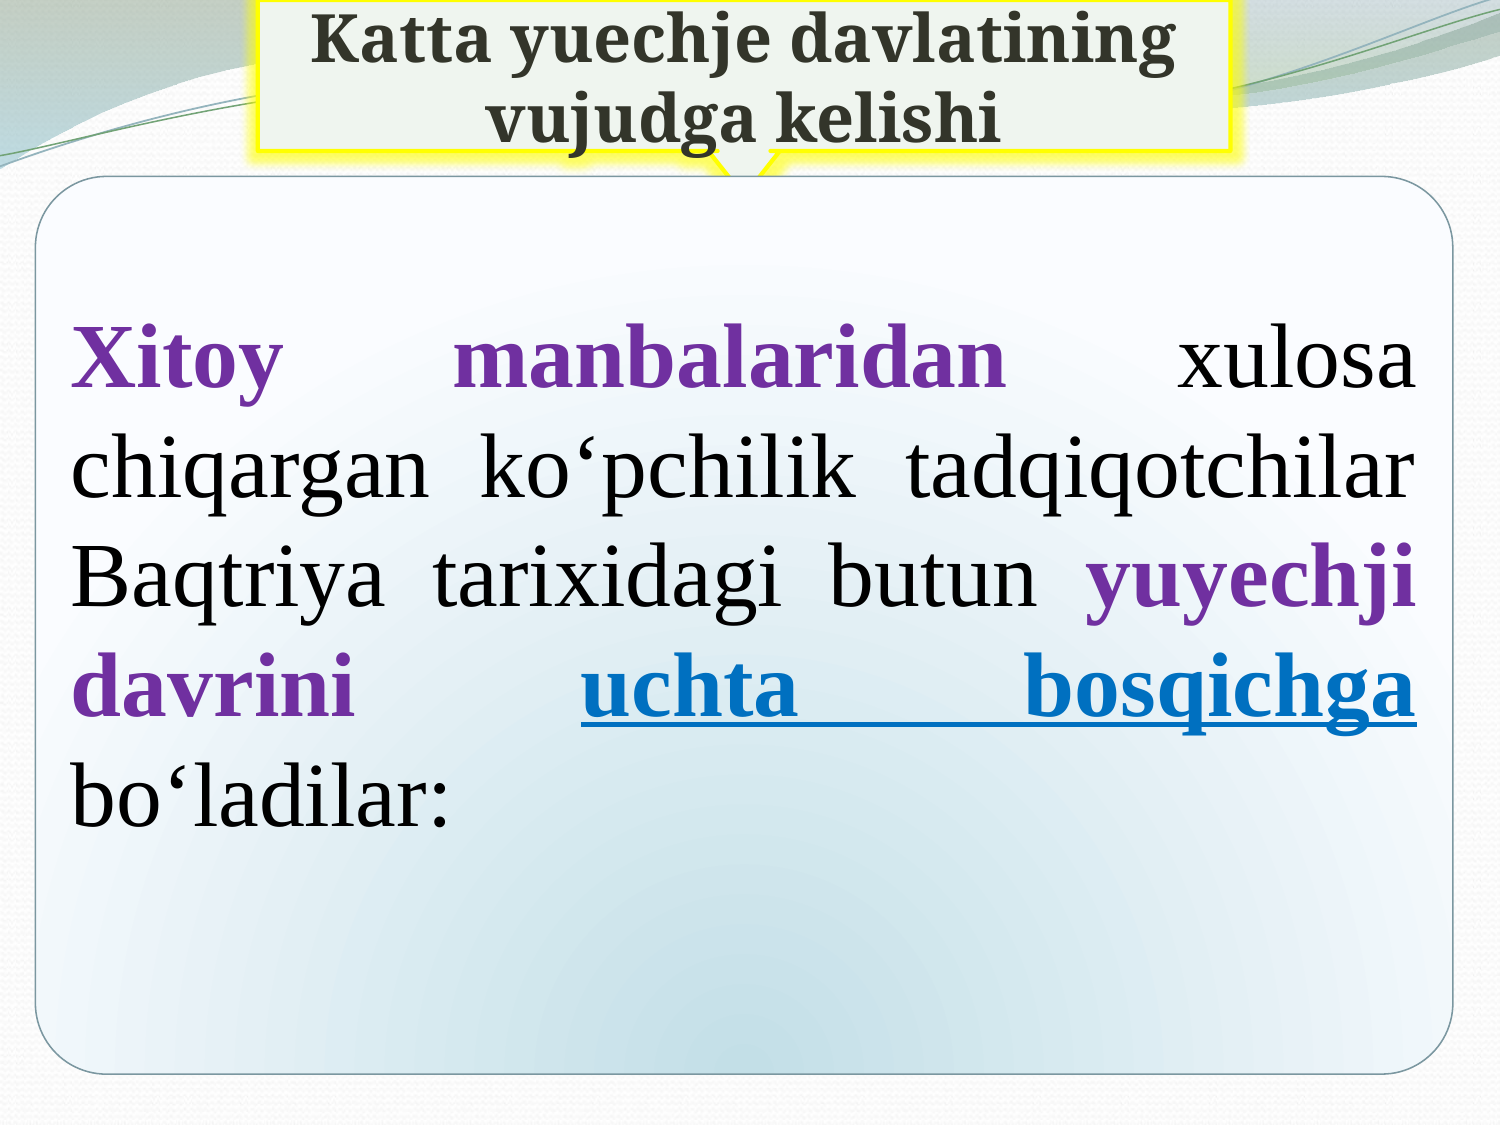

Katta yuechje davlatining vujudga kelishi
Xitoy manbalaridan xulosa chiqargan ko‘pchilik tadqiqotchilar Baqtriya tarixidagi butun yuyechji davrini uchta bosqichga bo‘ladilar: